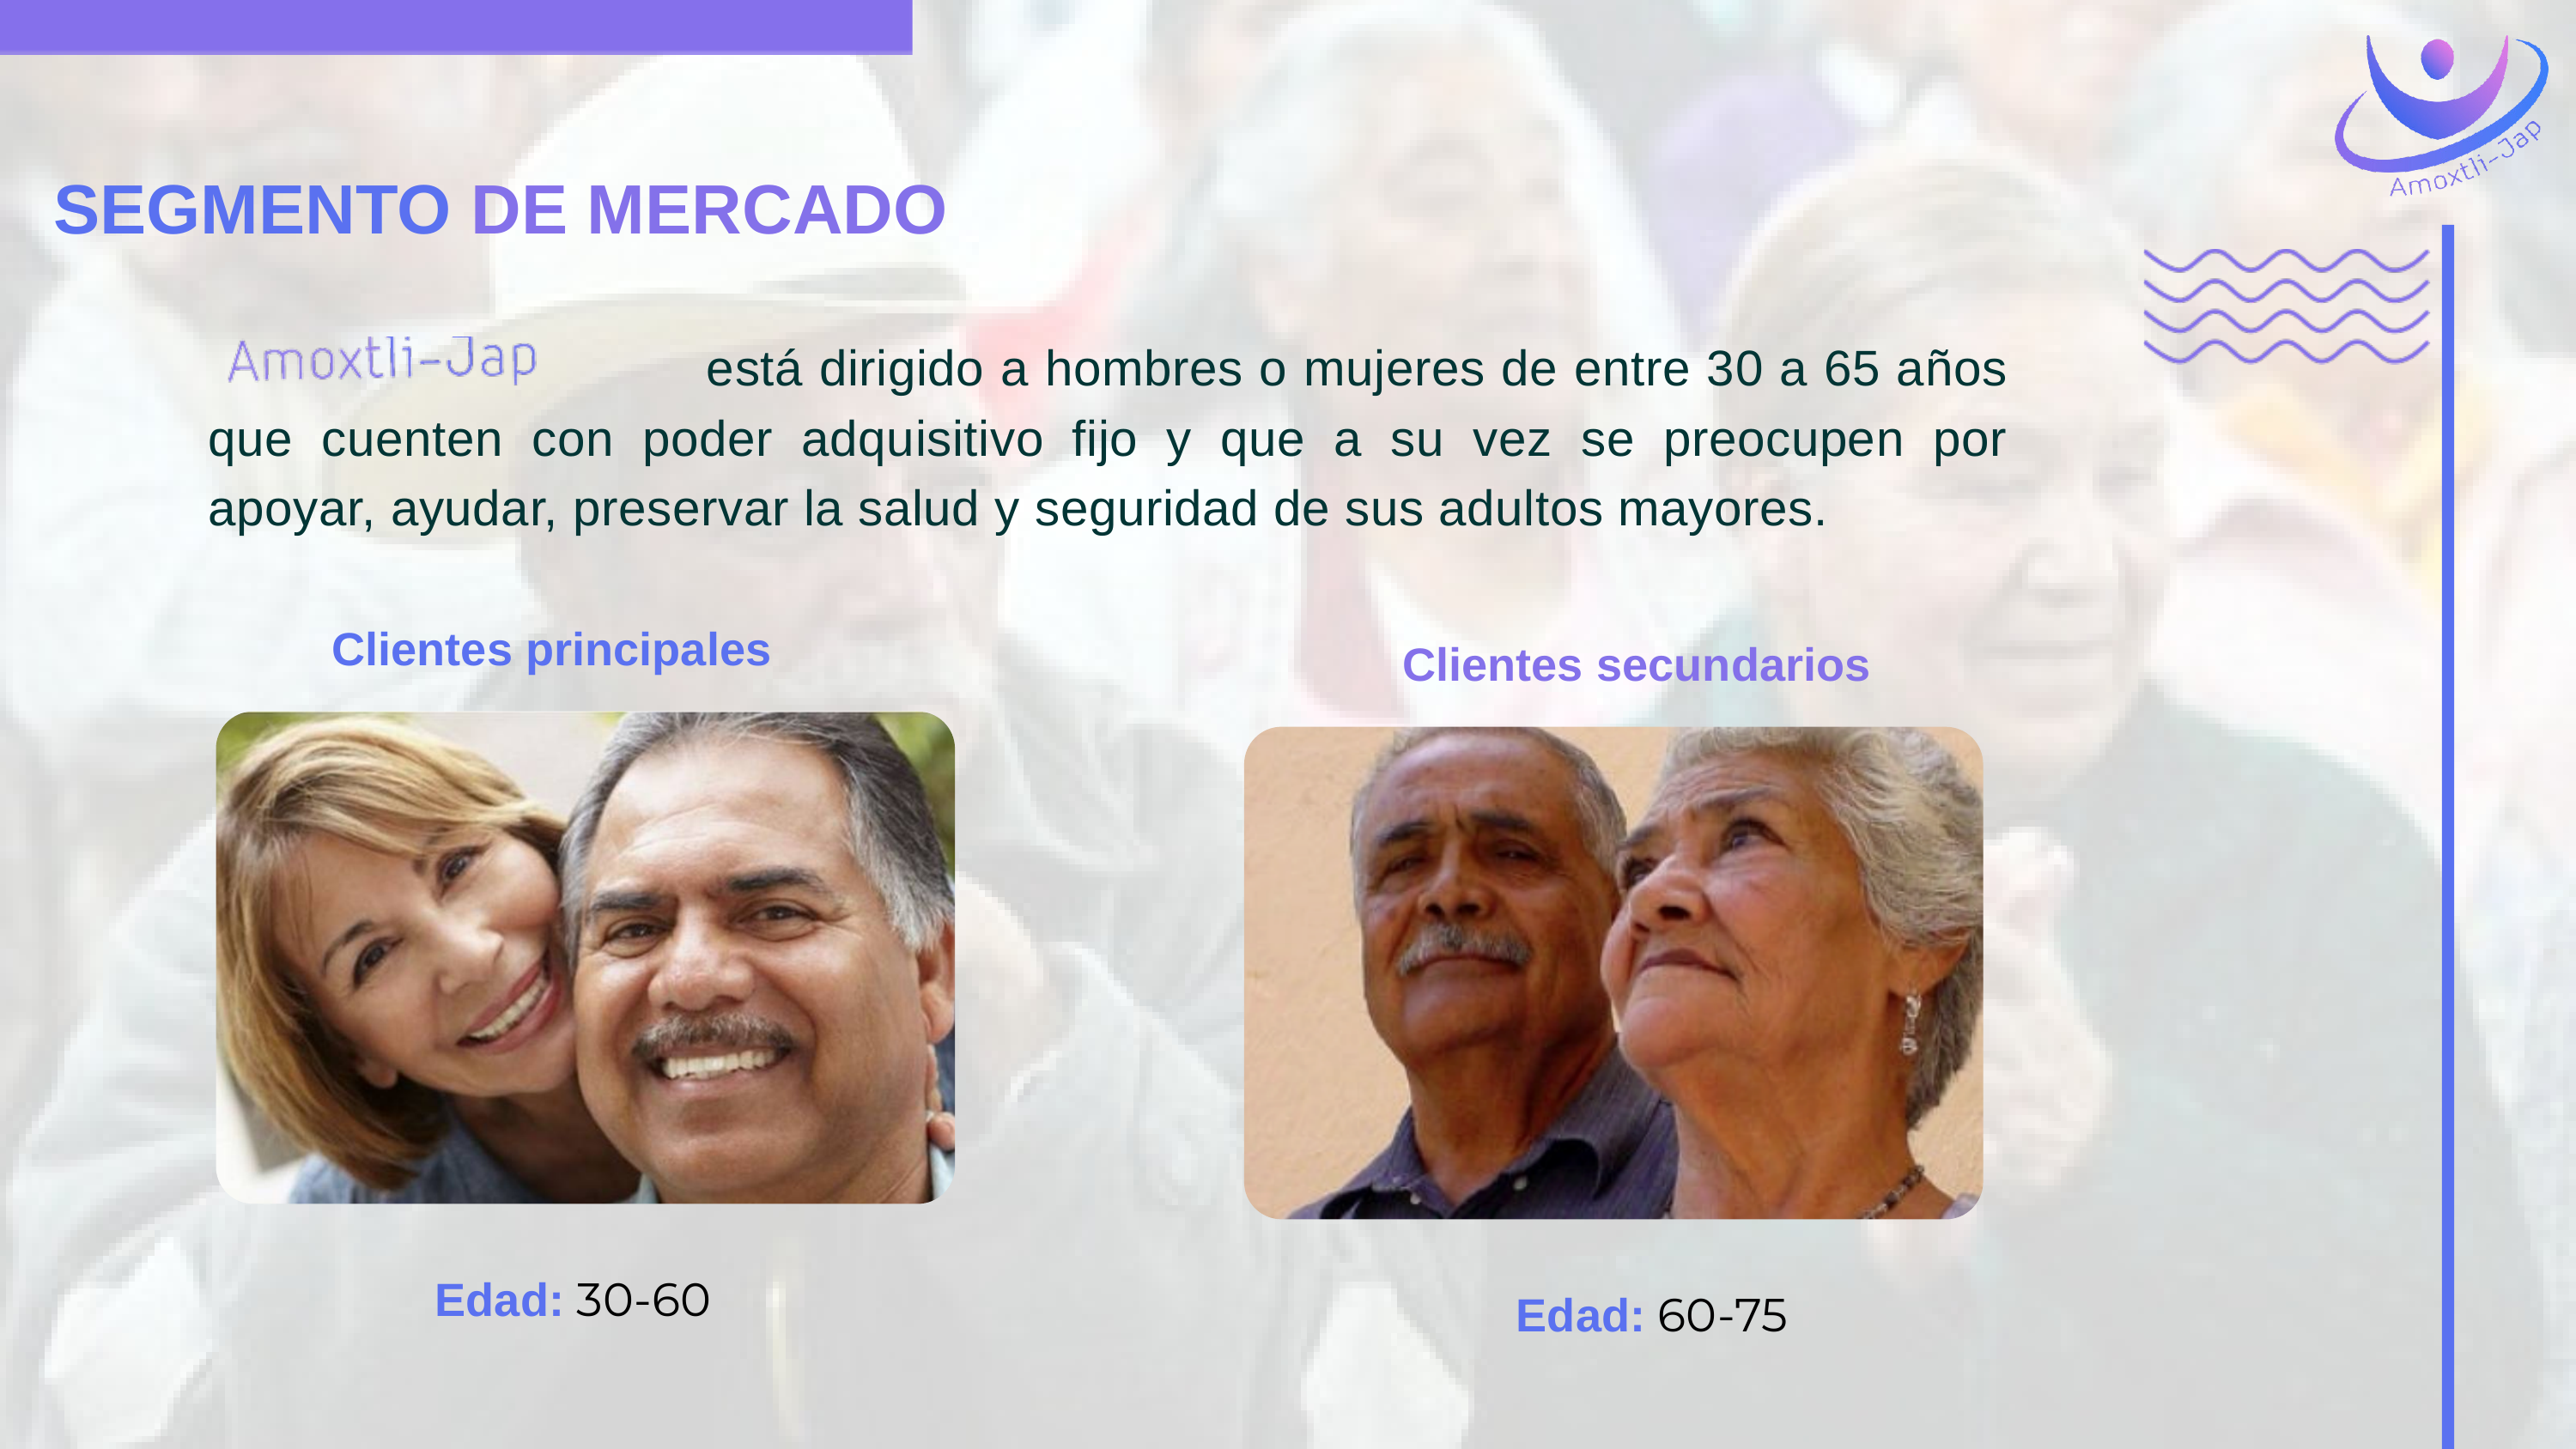

SEGMENTO DE MERCADO

                               está dirigido a hombres o mujeres de entre 30 a 65 años que cuenten con poder adquisitivo fijo y que a su vez se preocupen por apoyar, ayudar, preservar la salud y seguridad de sus adultos mayores.

Clientes principales
Clientes secundarios
Edad: 30-60
Edad: 60-75